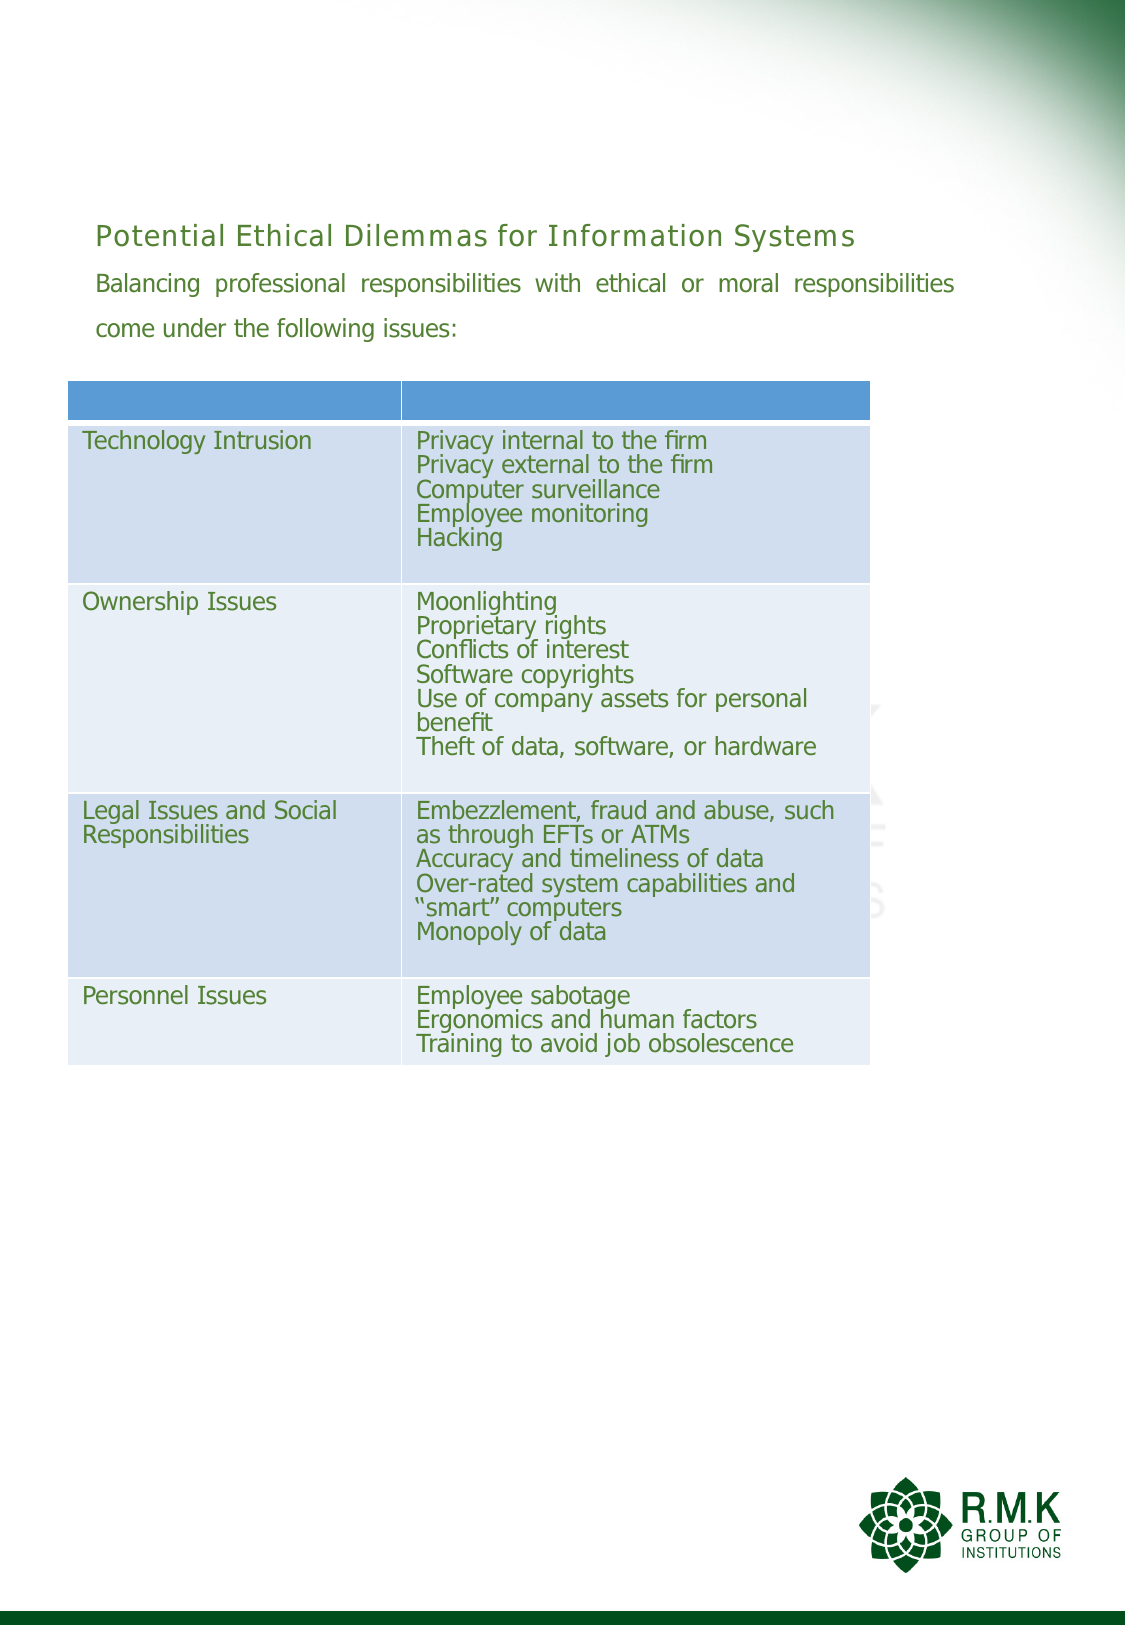

#
Potential Ethical Dilemmas for Information Systems
Balancing professional responsibilities with ethical or moral responsibilities come under the following issues:
|  |  |
| --- | --- |
| Technology Intrusion | Privacy internal to the firm Privacy external to the firm Computer surveillance Employee monitoring Hacking |
| Ownership Issues | Moonlighting Proprietary rights Conflicts of interest Software copyrights Use of company assets for personal benefit Theft of data, software, or hardware |
| Legal Issues and Social Responsibilities | Embezzlement, fraud and abuse, such as through EFTs or ATMs Accuracy and timeliness of data Over-rated system capabilities and “smart” computers Monopoly of data |
| Personnel Issues | Employee sabotage Ergonomics and human factors Training to avoid job obsolescence |